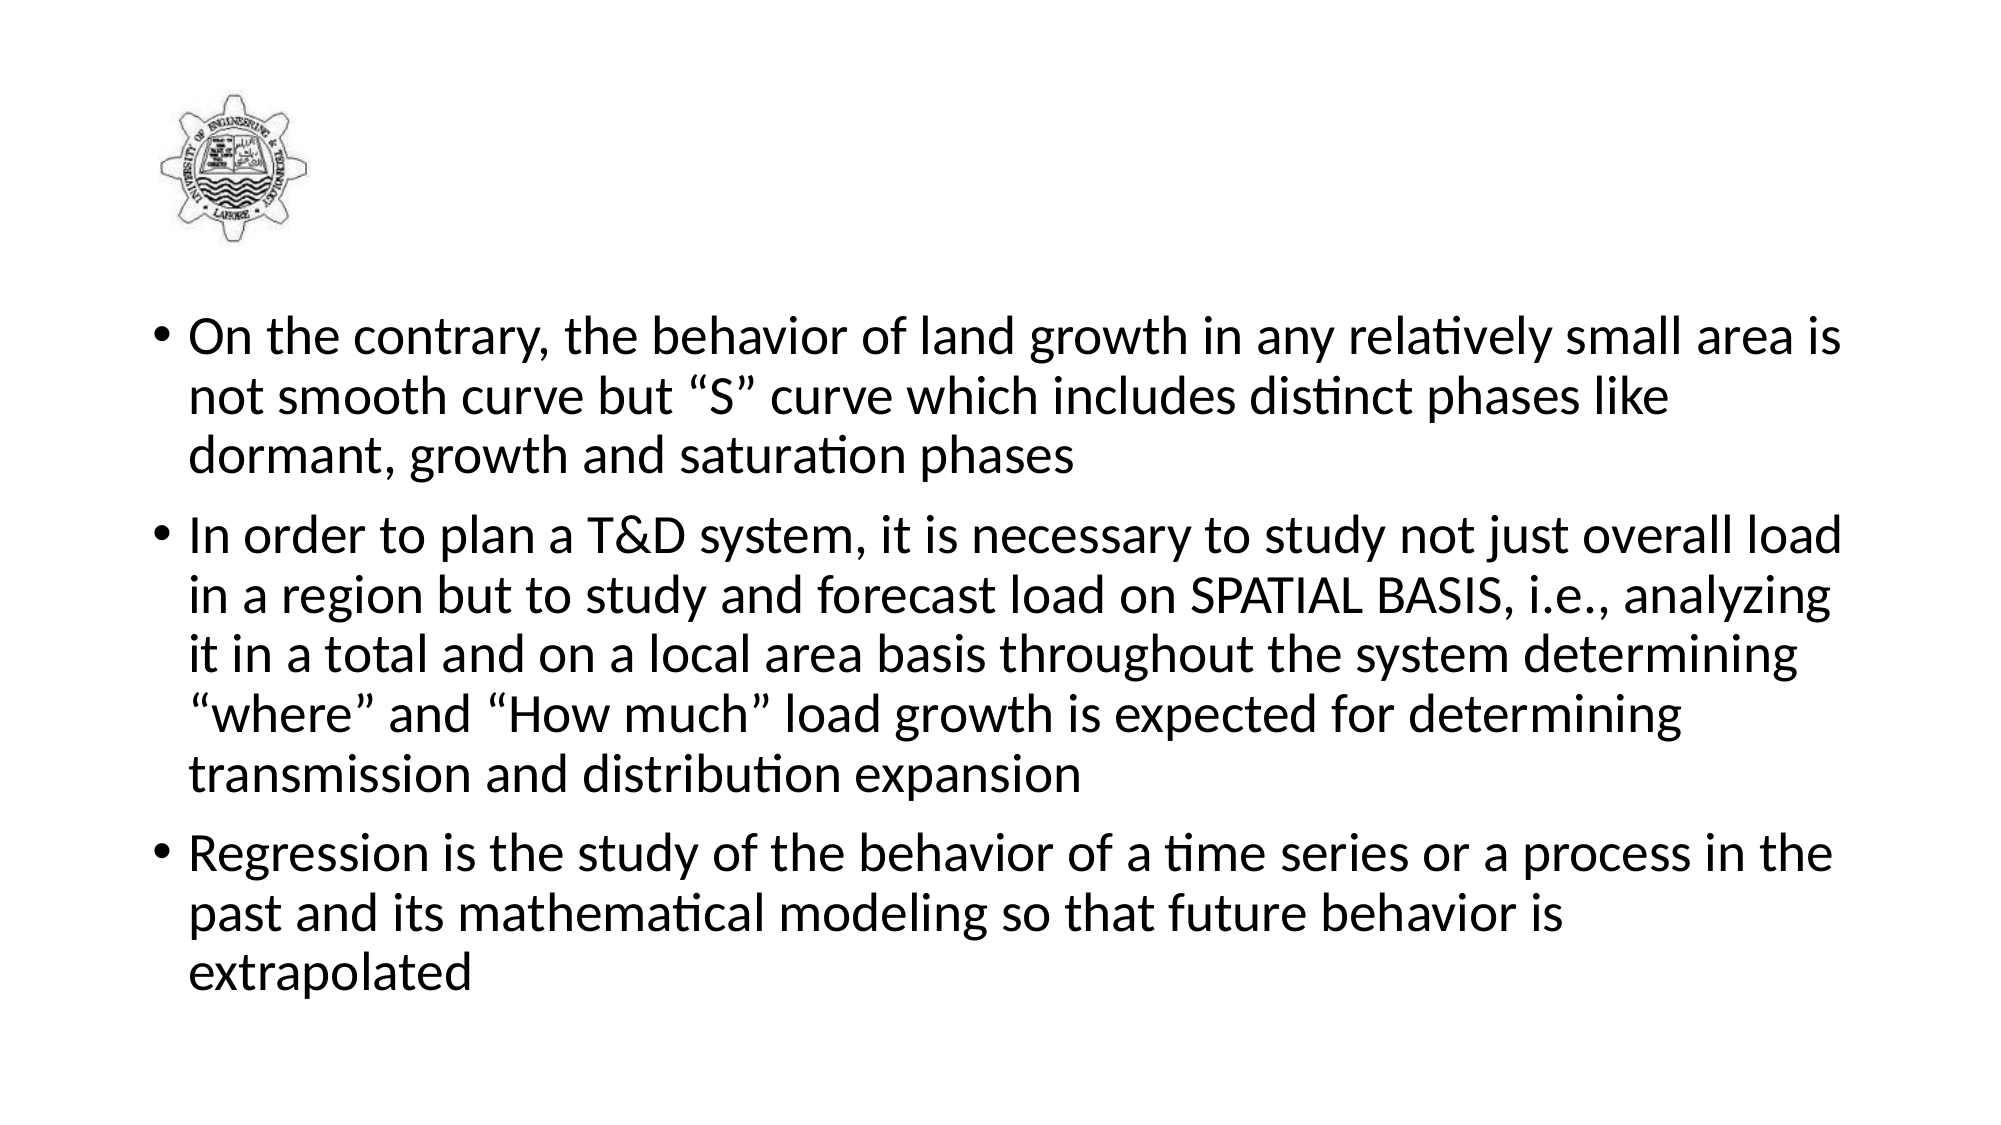

#
On the contrary, the behavior of land growth in any relatively small area is not smooth curve but “S” curve which includes distinct phases like dormant, growth and saturation phases
In order to plan a T&D system, it is necessary to study not just overall load in a region but to study and forecast load on SPATIAL BASIS, i.e., analyzing it in a total and on a local area basis throughout the system determining “where” and “How much” load growth is expected for determining transmission and distribution expansion
Regression is the study of the behavior of a time series or a process in the past and its mathematical modeling so that future behavior is extrapolated